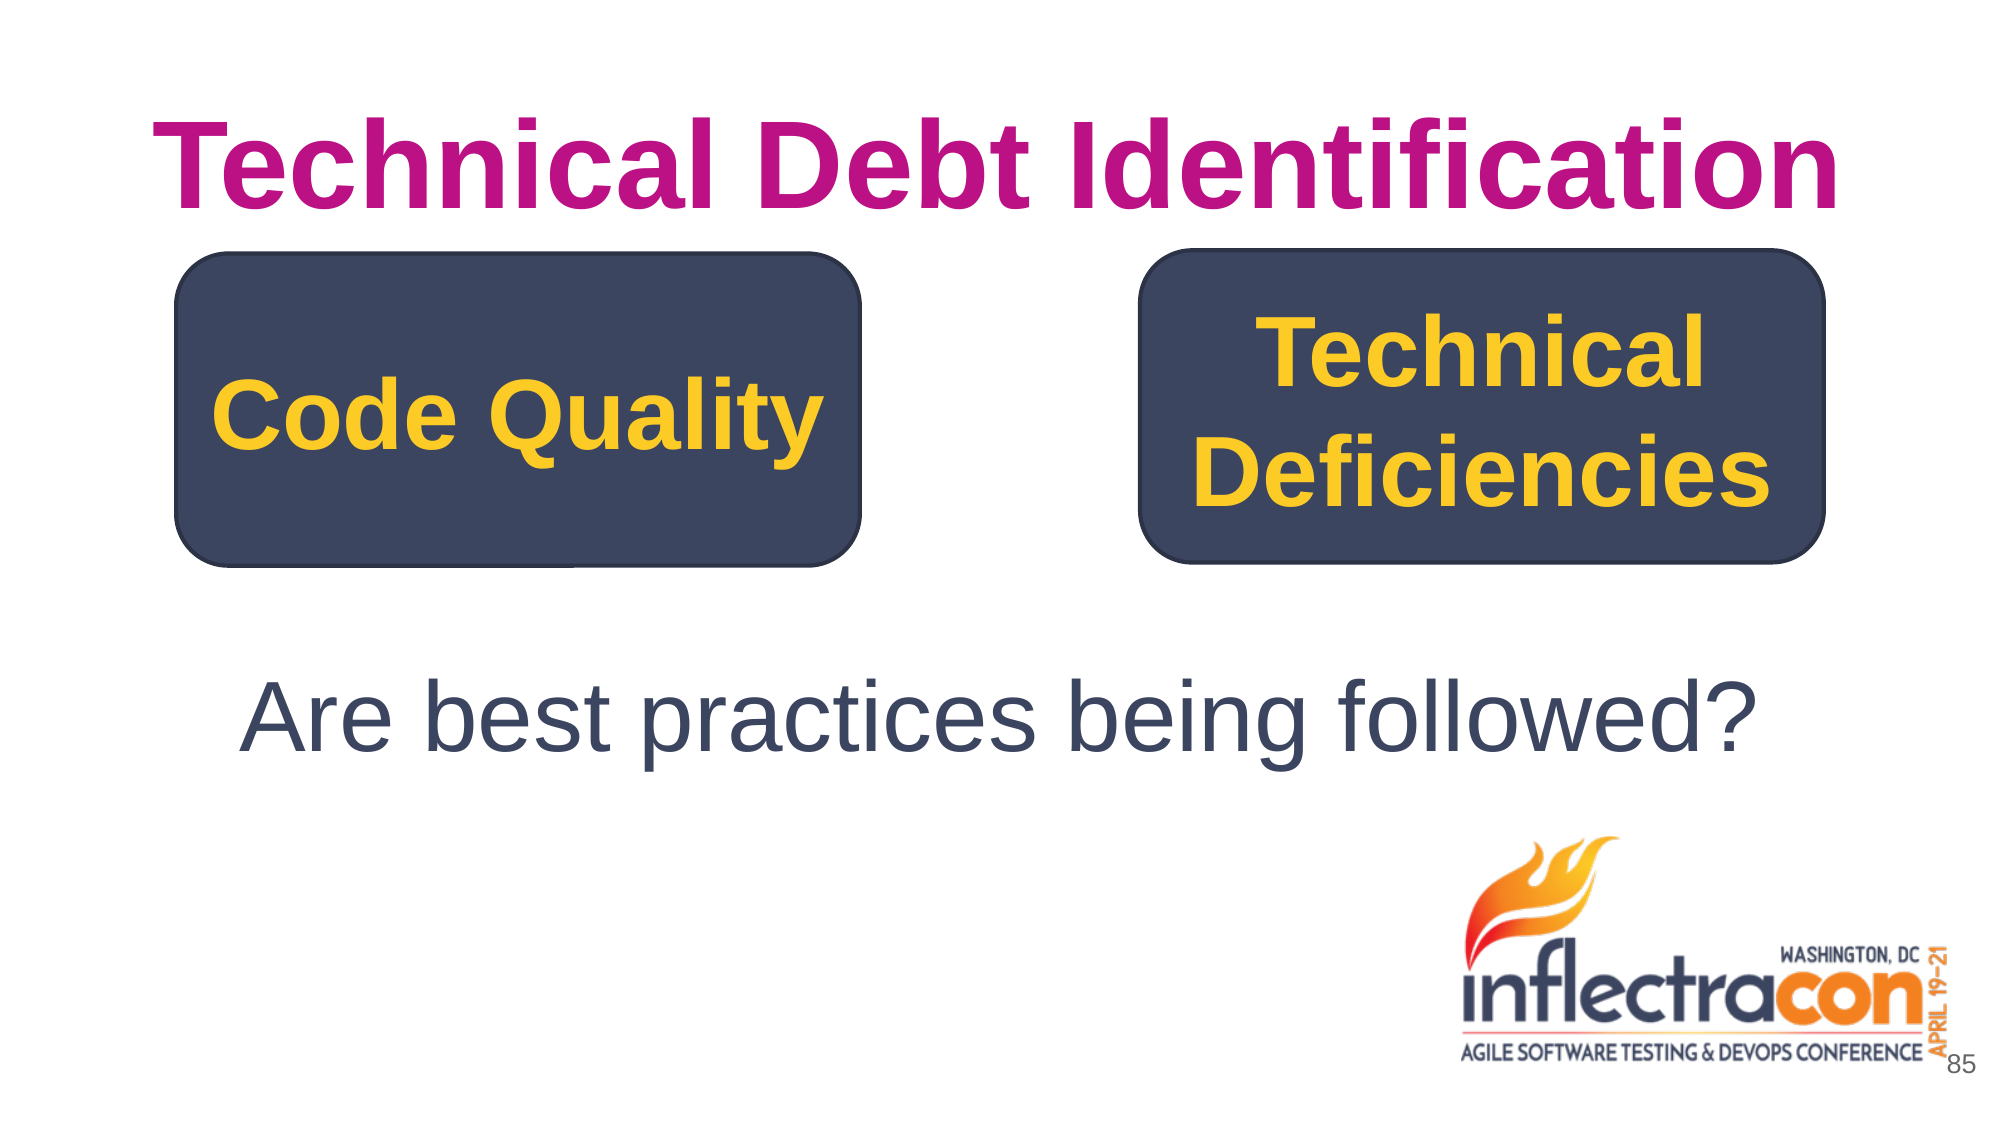

# Technical Debt Identification
Technical Deficiencies
Code Quality
Are best practices being followed?
85